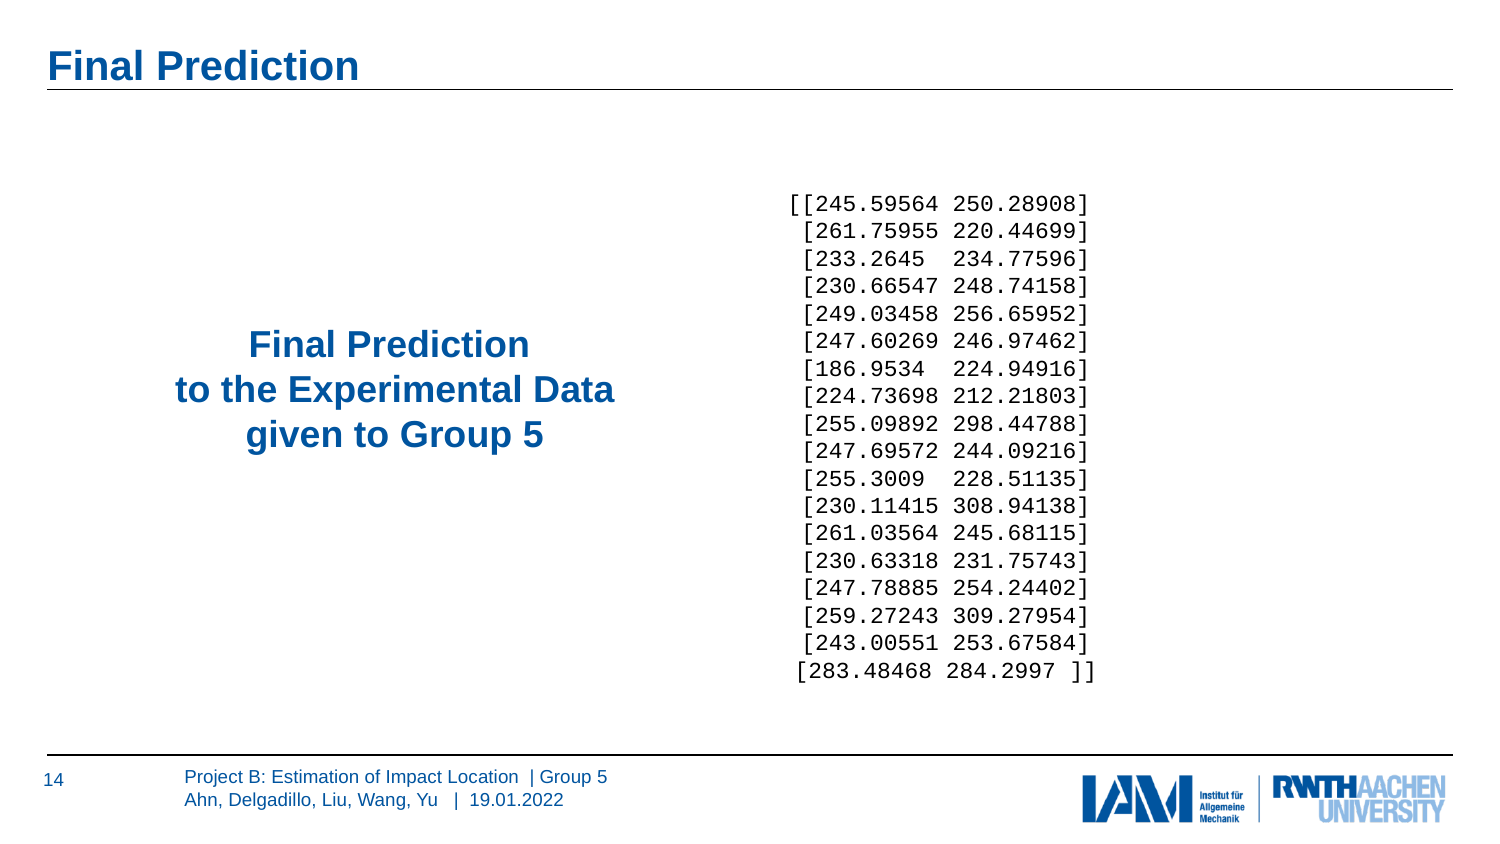

# Final Prediction

[[245.59564 250.28908]
 [261.75955 220.44699]
 [233.2645  234.77596]
 [230.66547 248.74158]
 [249.03458 256.65952]
 [247.60269 246.97462]
 [186.9534  224.94916]
 [224.73698 212.21803]
 [255.09892 298.44788]
 [247.69572 244.09216]
 [255.3009  228.51135]
 [230.11415 308.94138]
 [261.03564 245.68115]
 [230.63318 231.75743]
 [247.78885 254.24402]
 [259.27243 309.27954]
 [243.00551 253.67584]
 [283.48468 284.2997 ]]
Final Prediction
to the Experimental Data given to Group 5